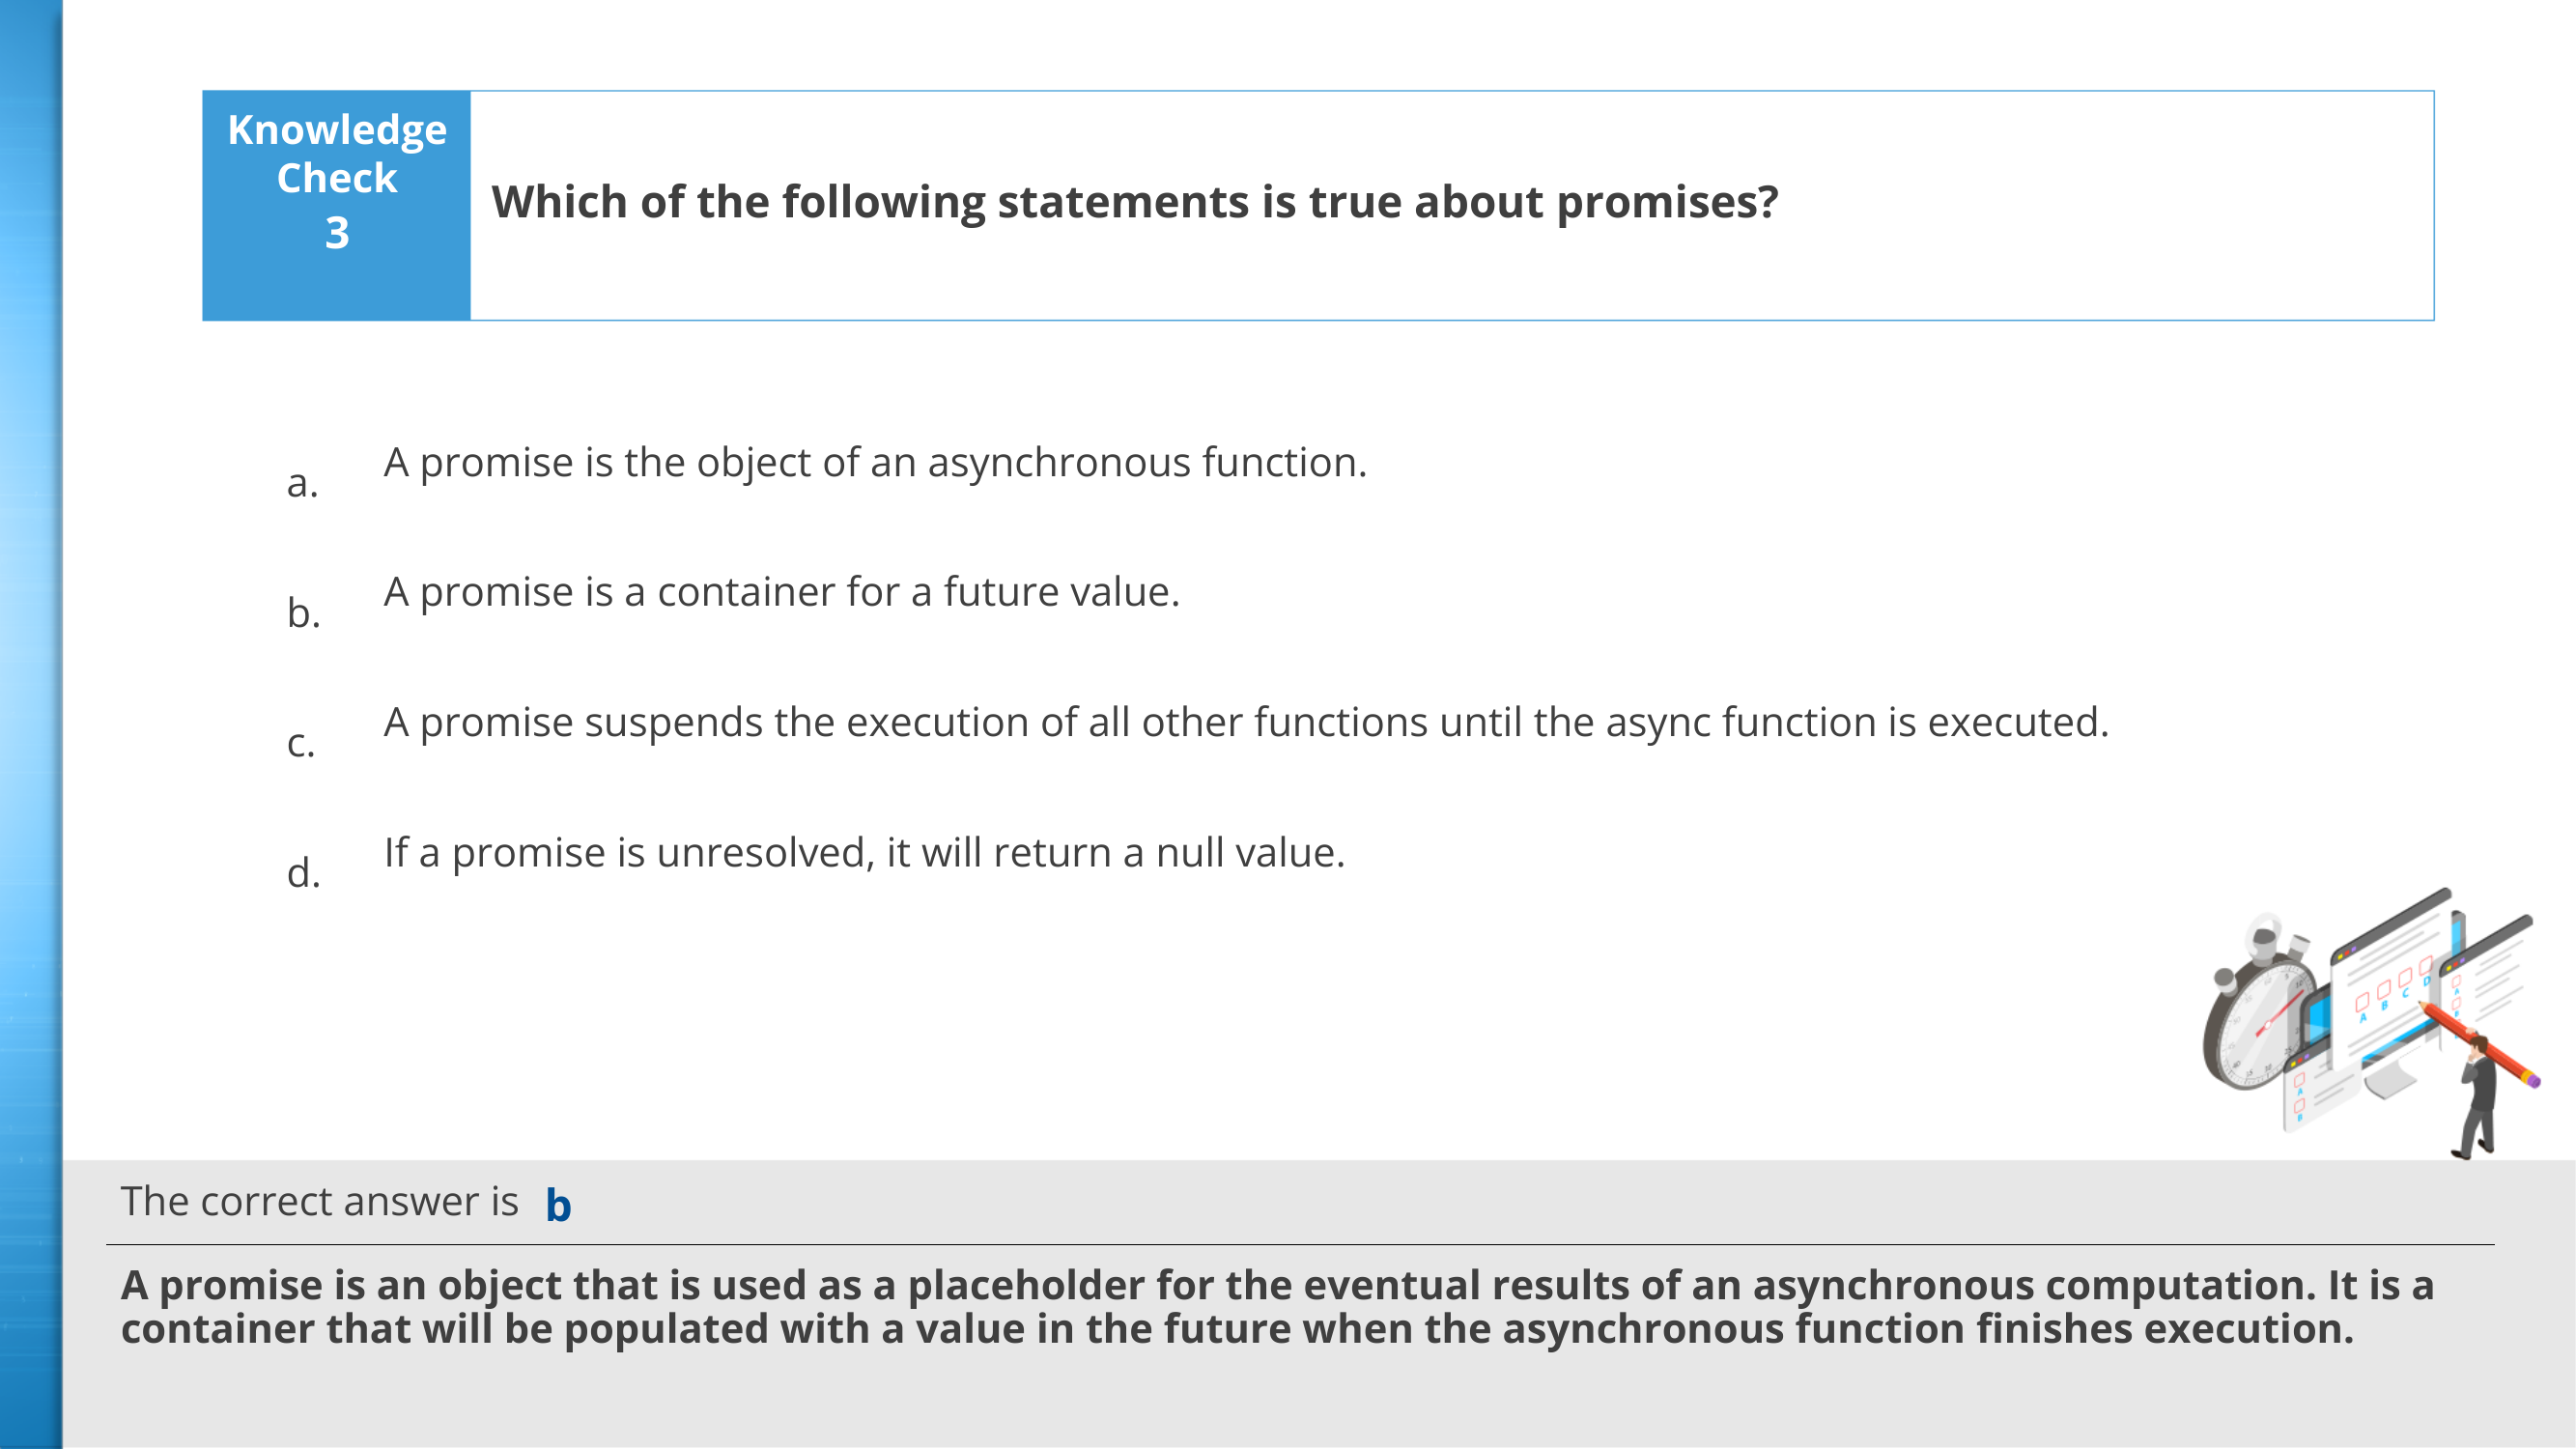

Which of the following statements is true about promises?
3
A promise is the object of an asynchronous function.

A promise is a container for a future value.

A promise suspends the execution of all other functions until the async function is executed.
If a promise is unresolved, it will return a null value.
b
A promise is an object that is used as a placeholder for the eventual results of an asynchronous computation. It is a container that will be populated with a value in the future when the asynchronous function finishes execution.